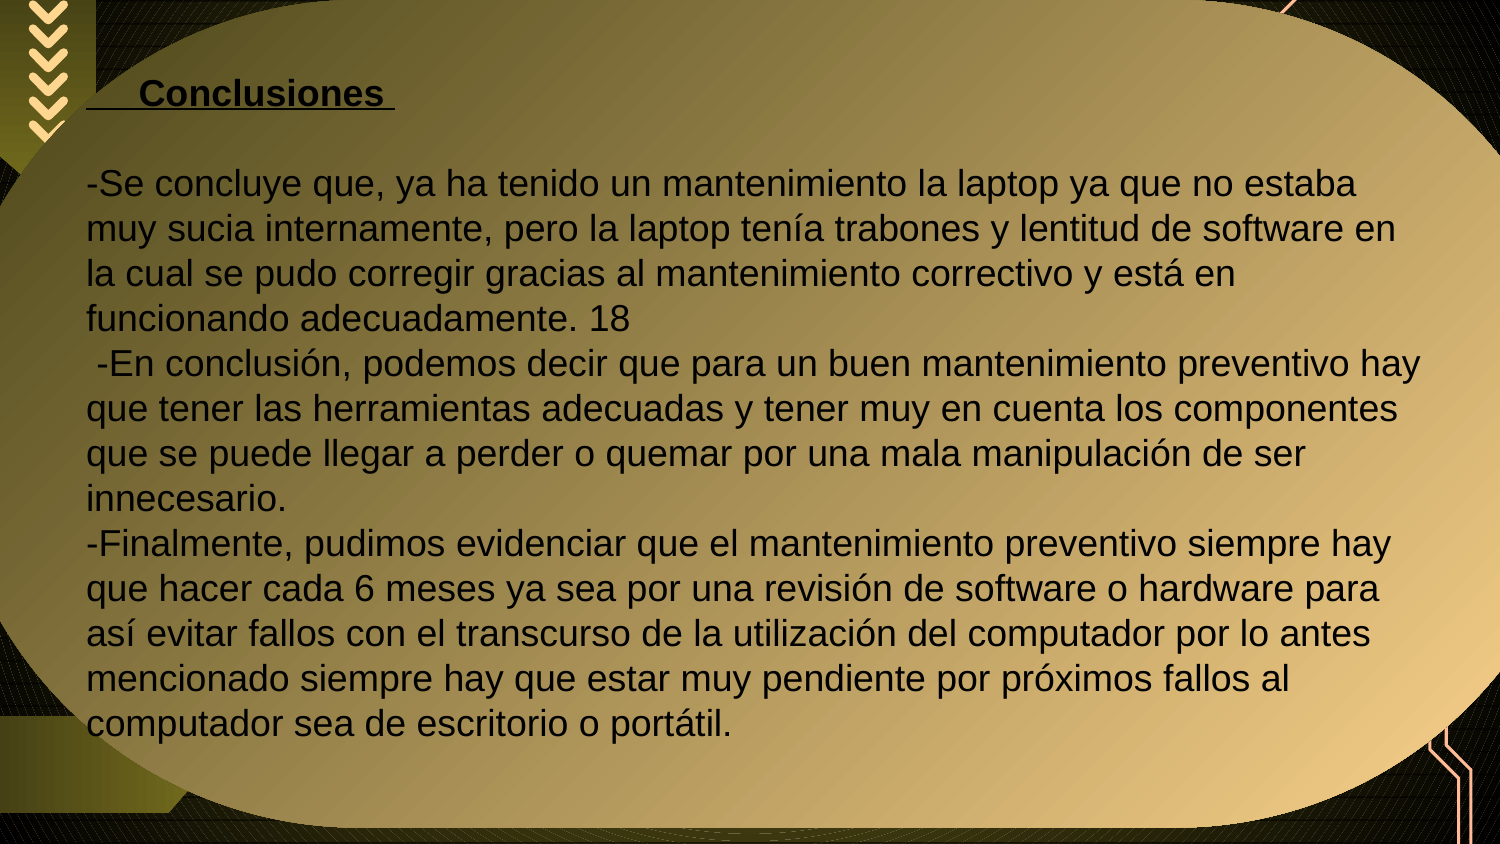

Conclusiones
-Se concluye que, ya ha tenido un mantenimiento la laptop ya que no estaba muy sucia internamente, pero la laptop tenía trabones y lentitud de software en la cual se pudo corregir gracias al mantenimiento correctivo y está en funcionando adecuadamente. 18
 -En conclusión, podemos decir que para un buen mantenimiento preventivo hay que tener las herramientas adecuadas y tener muy en cuenta los componentes que se puede llegar a perder o quemar por una mala manipulación de ser innecesario.
-Finalmente, pudimos evidenciar que el mantenimiento preventivo siempre hay que hacer cada 6 meses ya sea por una revisión de software o hardware para así evitar fallos con el transcurso de la utilización del computador por lo antes mencionado siempre hay que estar muy pendiente por próximos fallos al computador sea de escritorio o portátil.